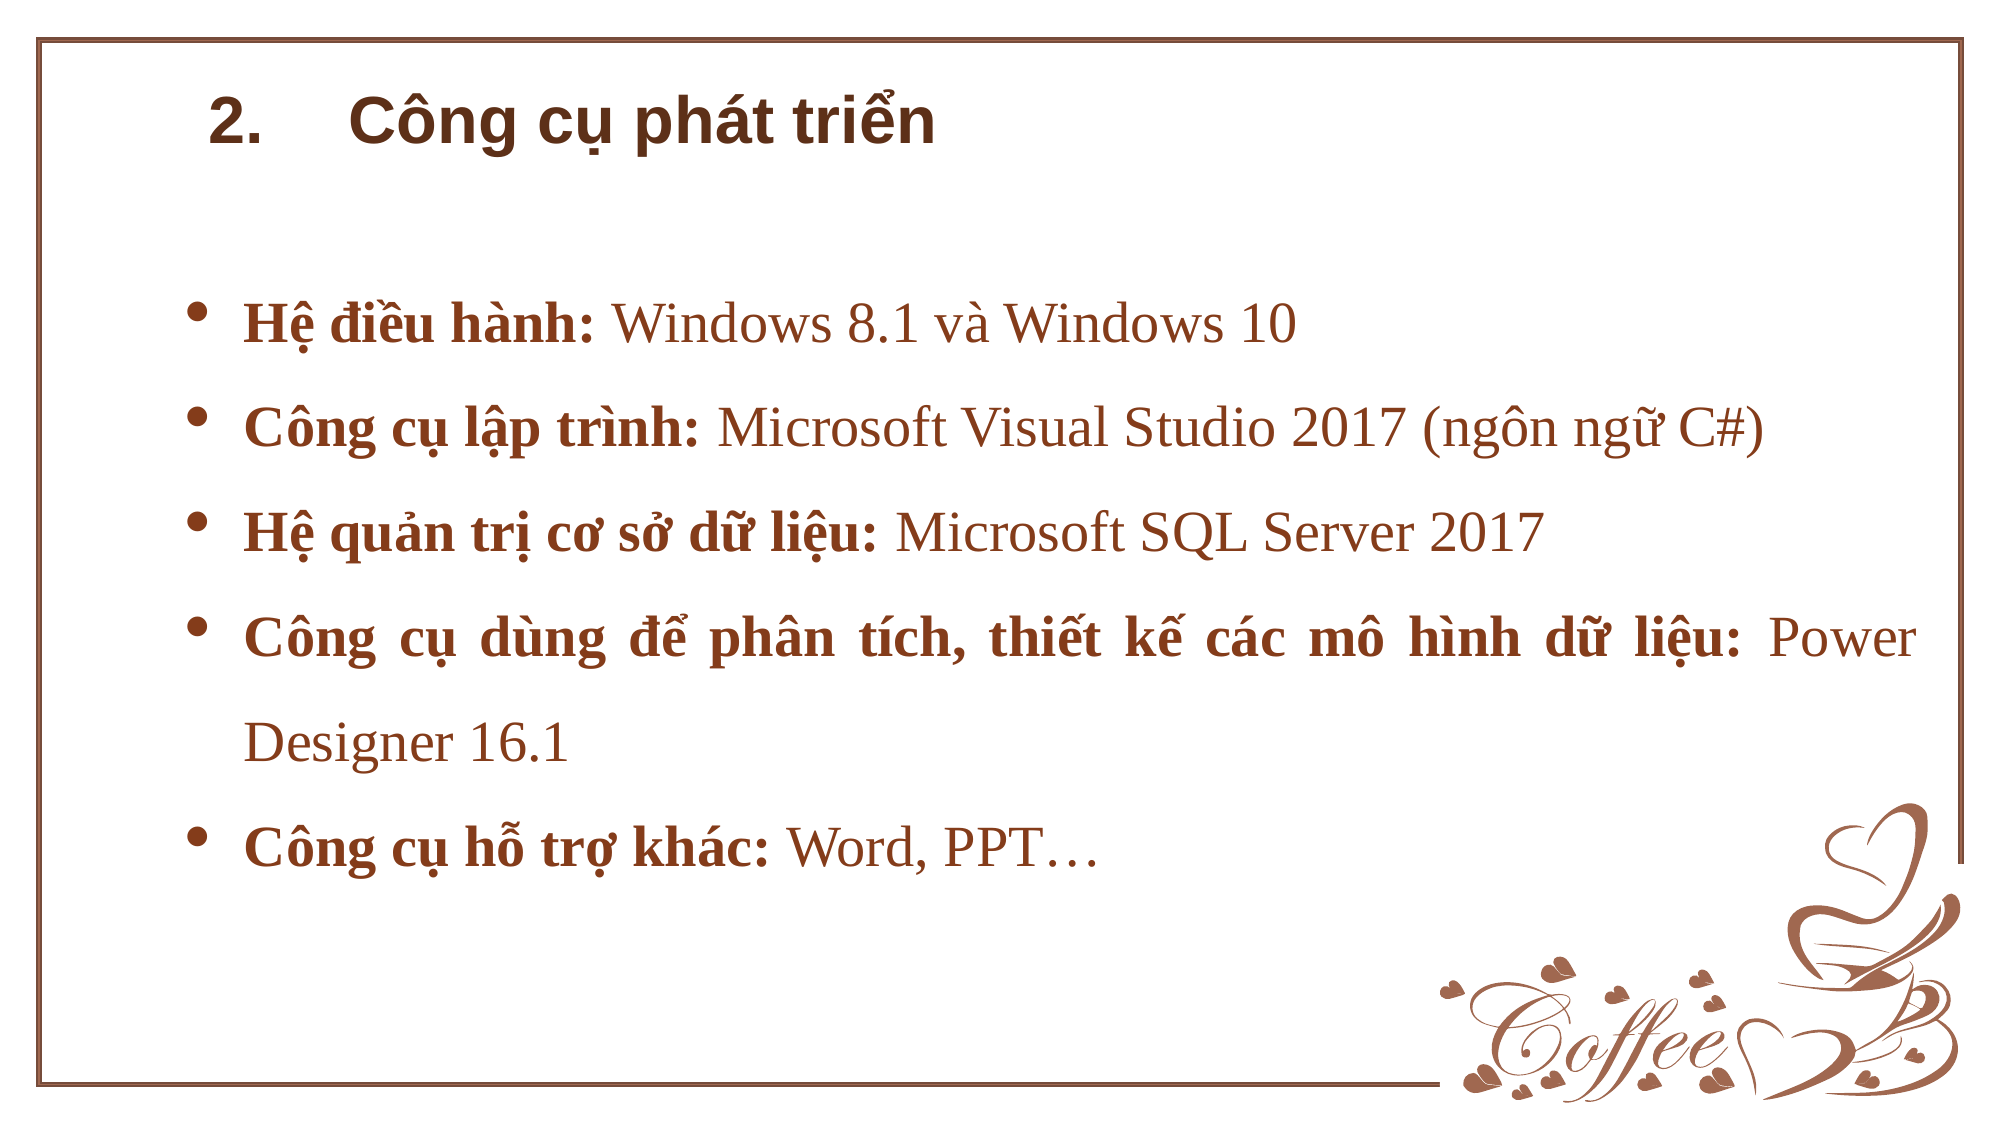

Công cụ phát triển
2.
Hệ điều hành: Windows 8.1 và Windows 10
Công cụ lập trình: Microsoft Visual Studio 2017 (ngôn ngữ C#)
Hệ quản trị cơ sở dữ liệu: Microsoft SQL Server 2017
Công cụ dùng để phân tích, thiết kế các mô hình dữ liệu: Power Designer 16.1
Công cụ hỗ trợ khác: Word, PPT…